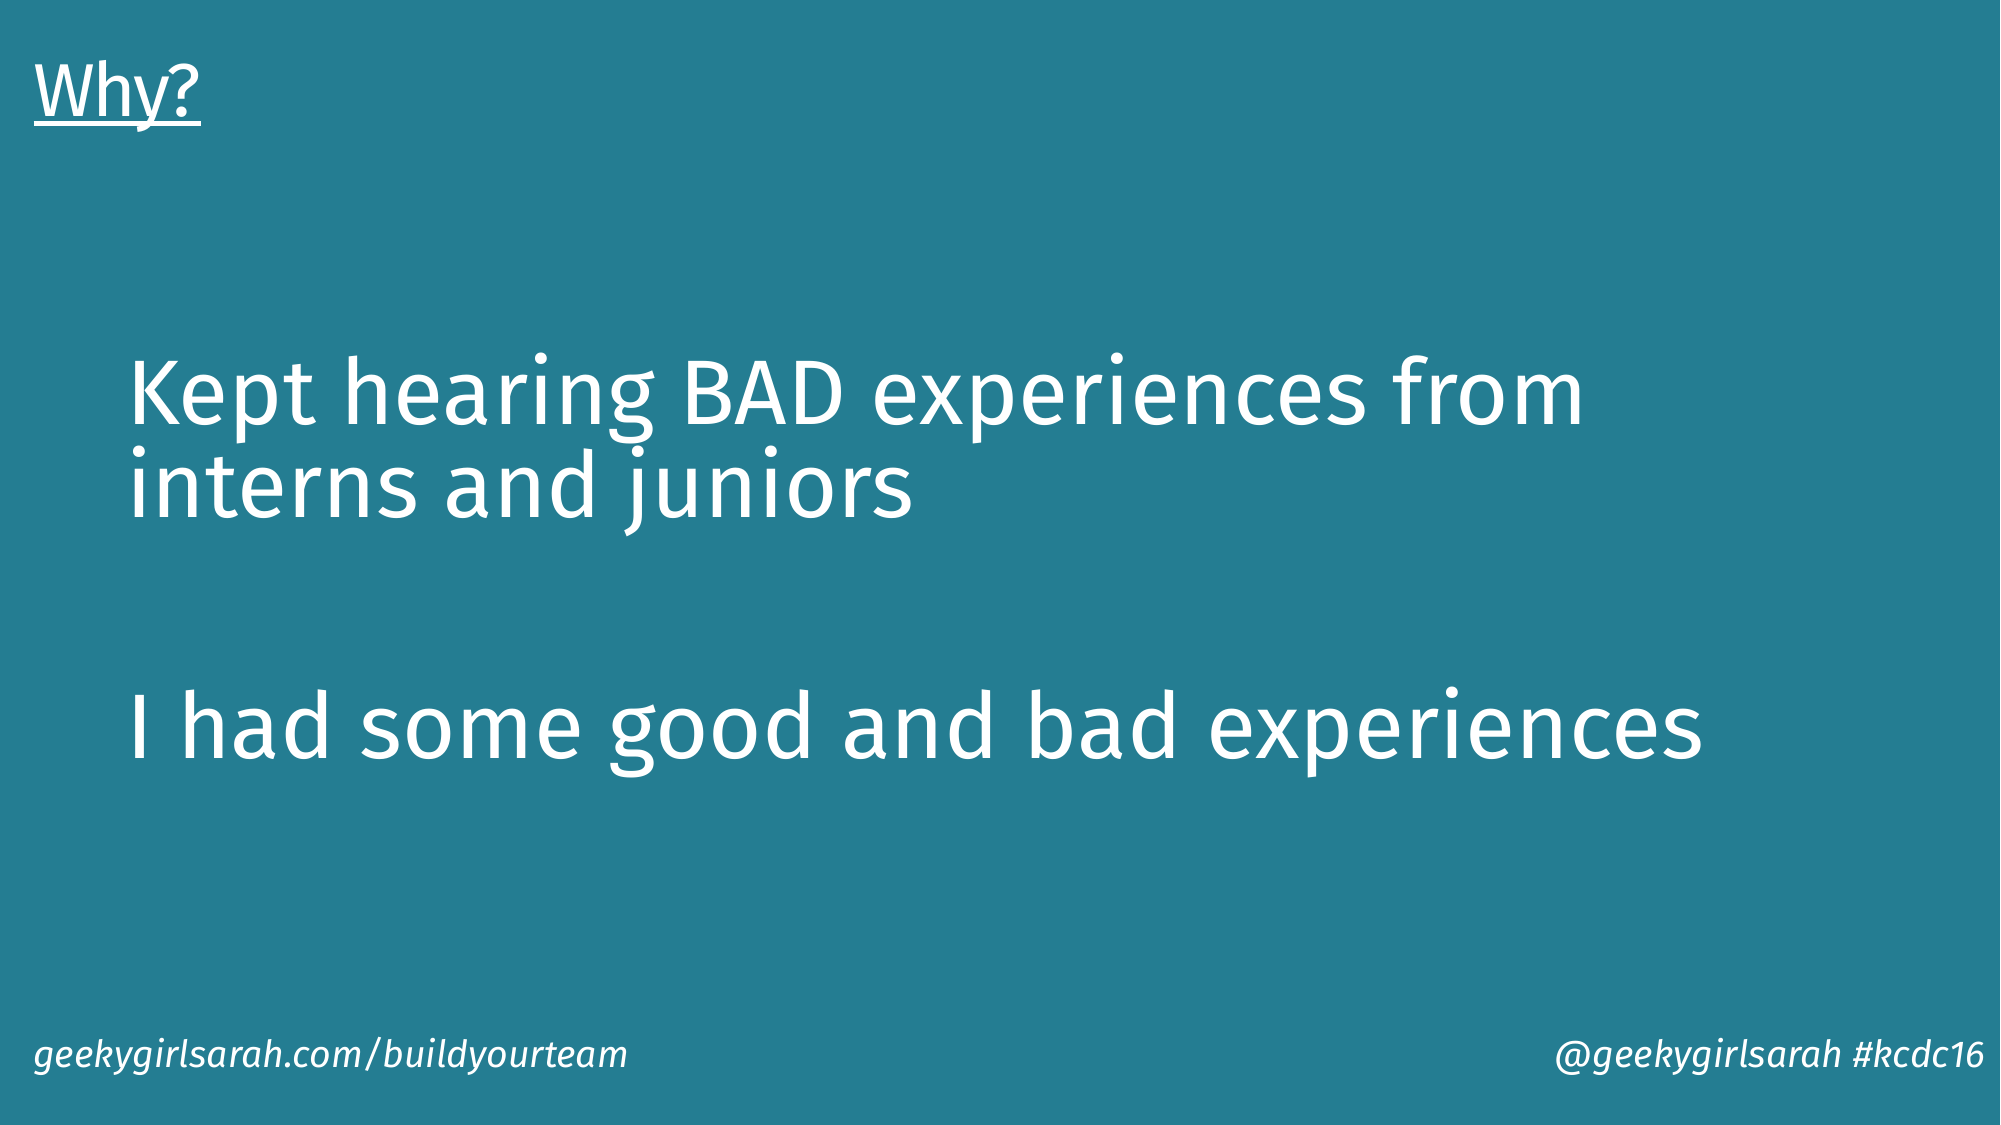

# Why?
Kept hearing BAD experiences from interns and juniors

I had some good and bad experiences